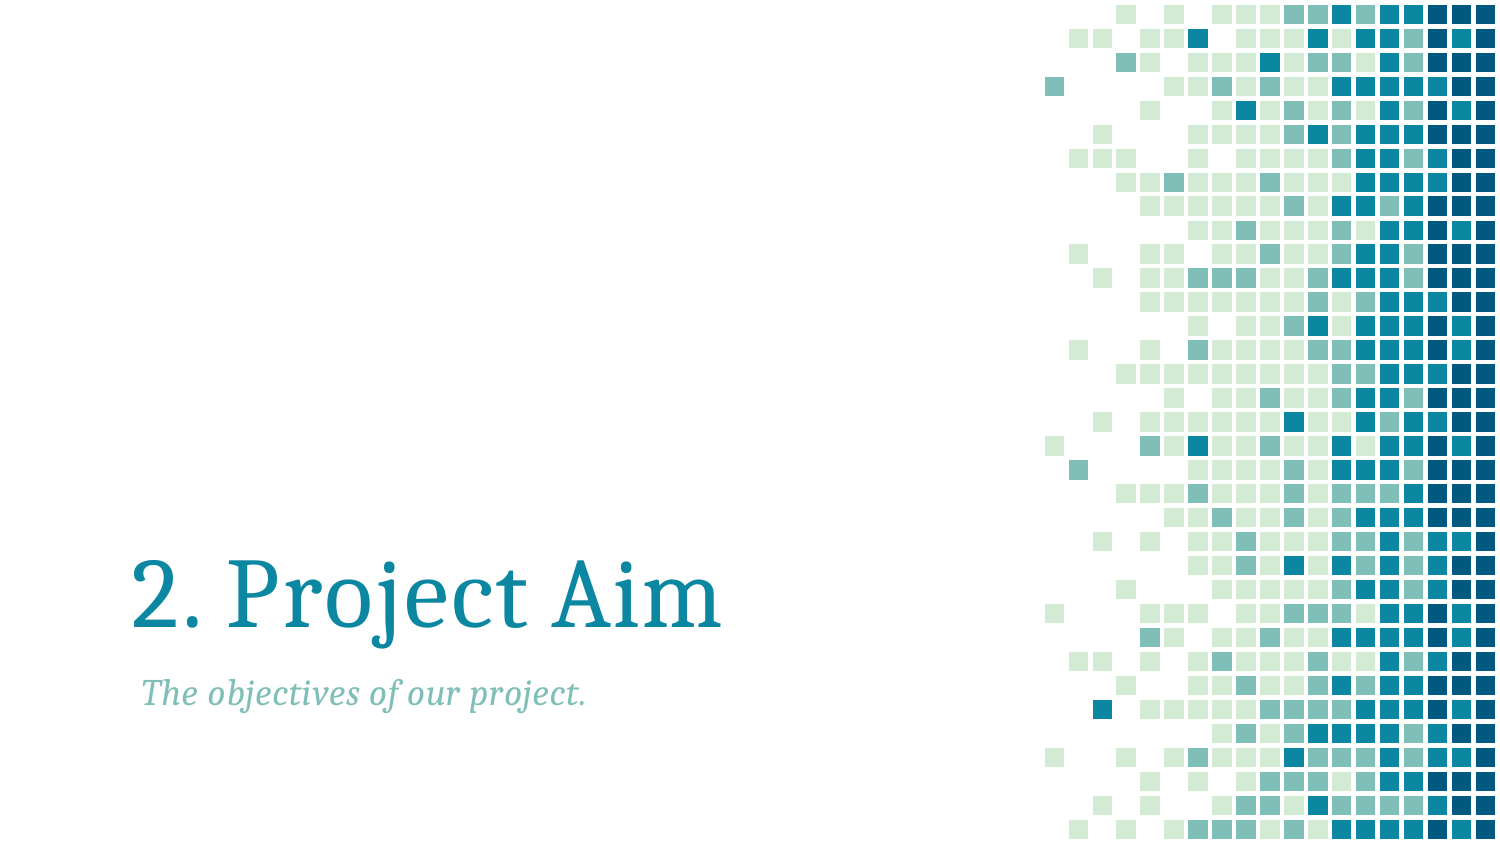

# 2. Project Aim
The objectives of our project.